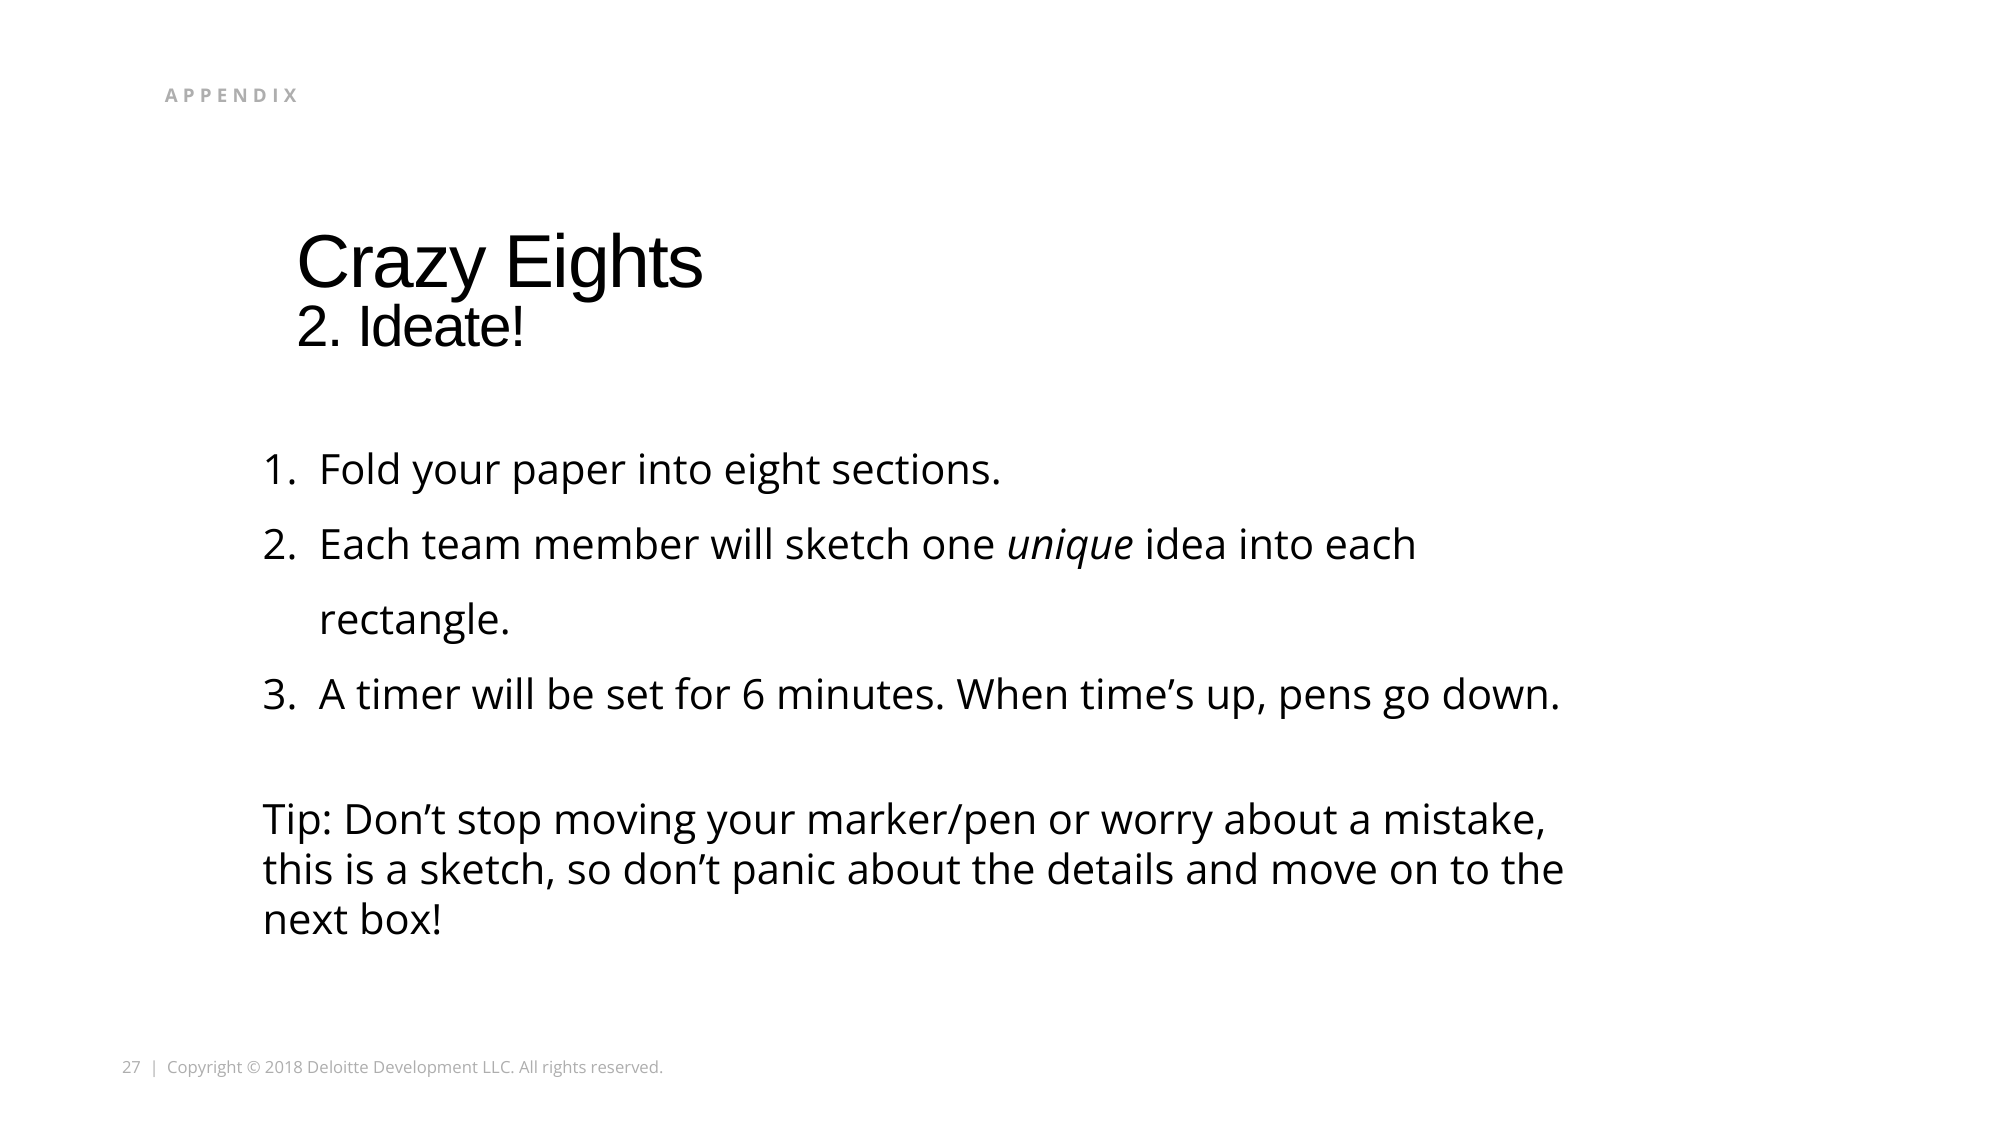

Appendix

# Crazy Eights 2. Ideate!
Fold your paper into eight sections.
Each team member will sketch one unique idea into each rectangle.
A timer will be set for 6 minutes. When time’s up, pens go down.

Tip: Don’t stop moving your marker/pen or worry about a mistake, this is a sketch, so don’t panic about the details and move on to the next box!